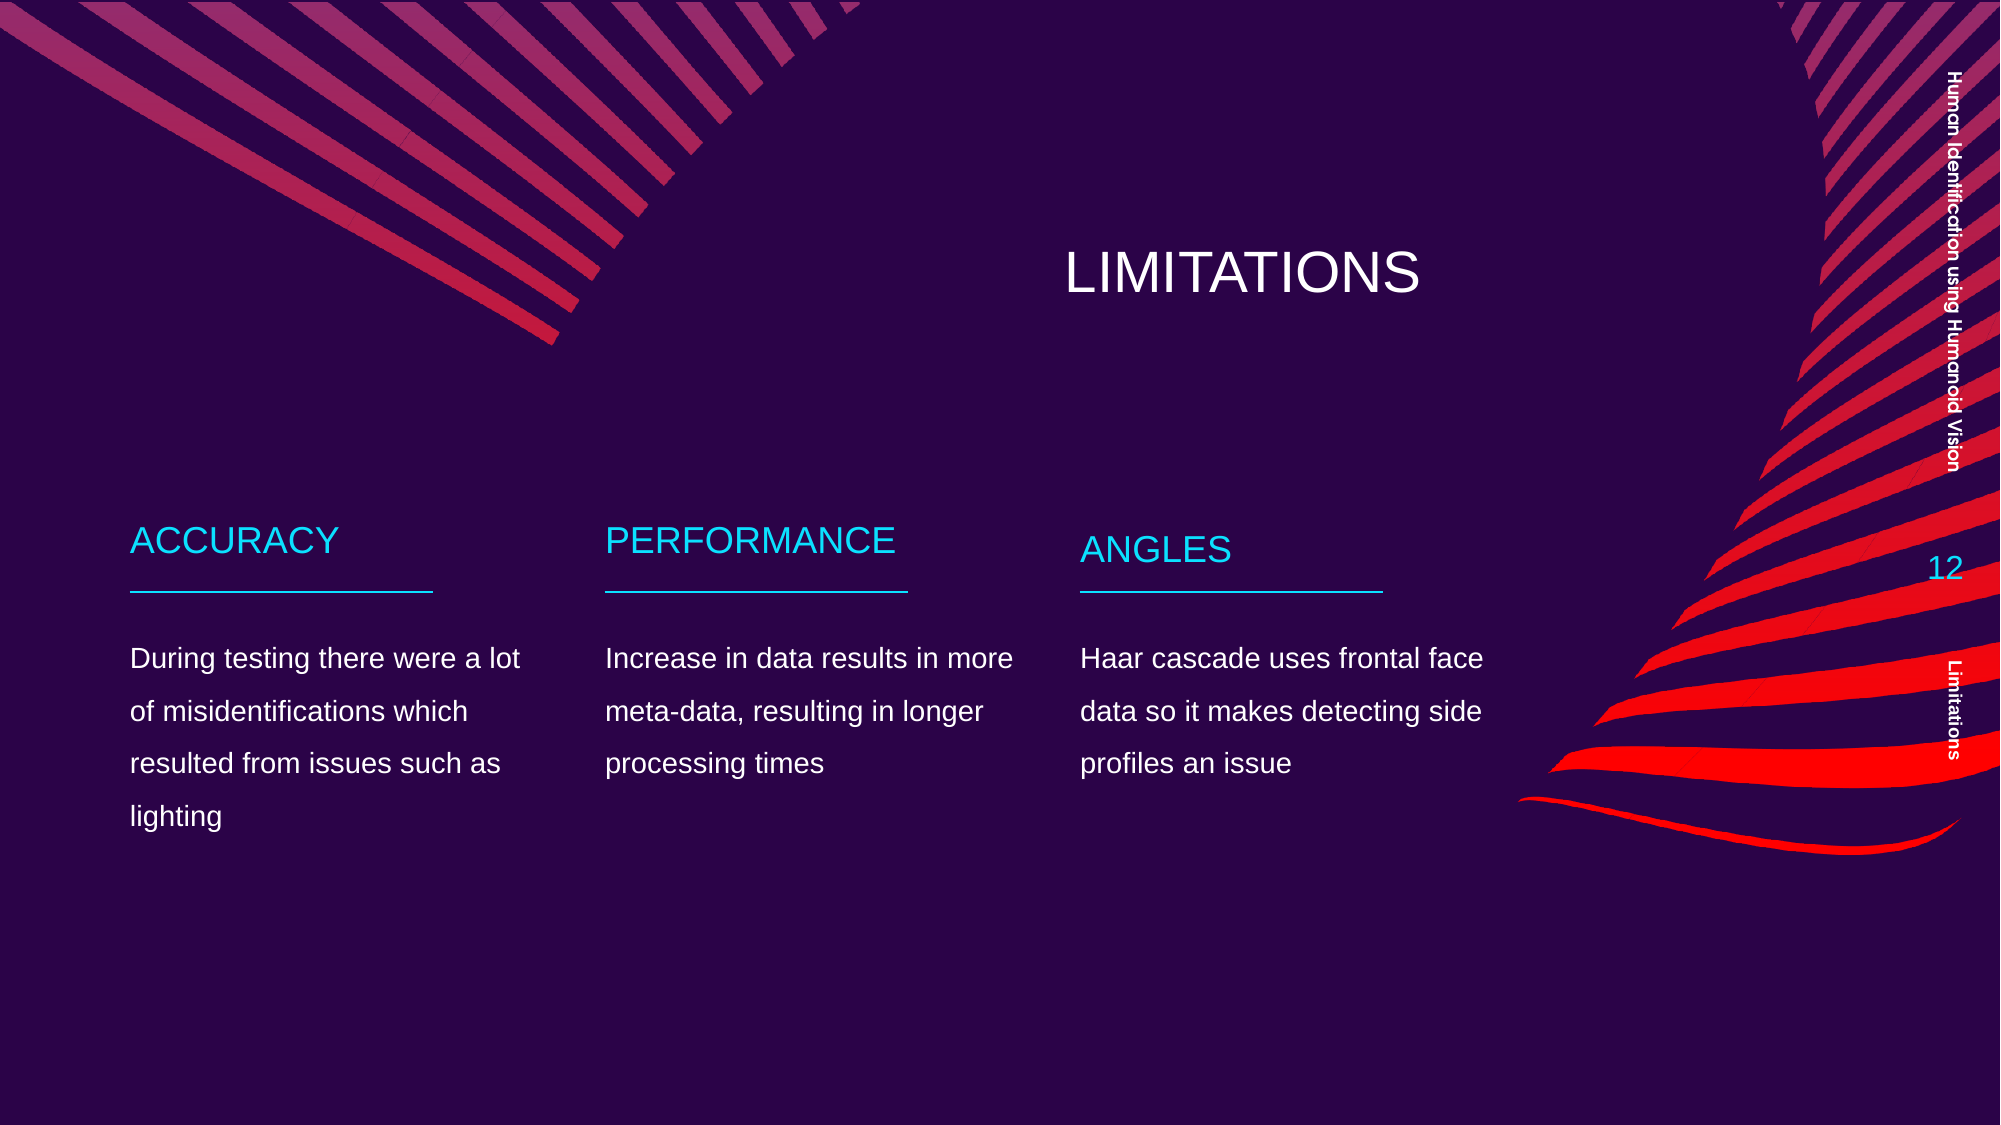

# LIMITATIONS
Human Identification using Humanoid Vision
ACCURACY
PERFORMANCE
ANGLES
12
During testing there were a lot of misidentifications which resulted from issues such as lighting
Increase in data results in more meta-data, resulting in longer processing times
Haar cascade uses frontal face data so it makes detecting side profiles an issue
Limitations